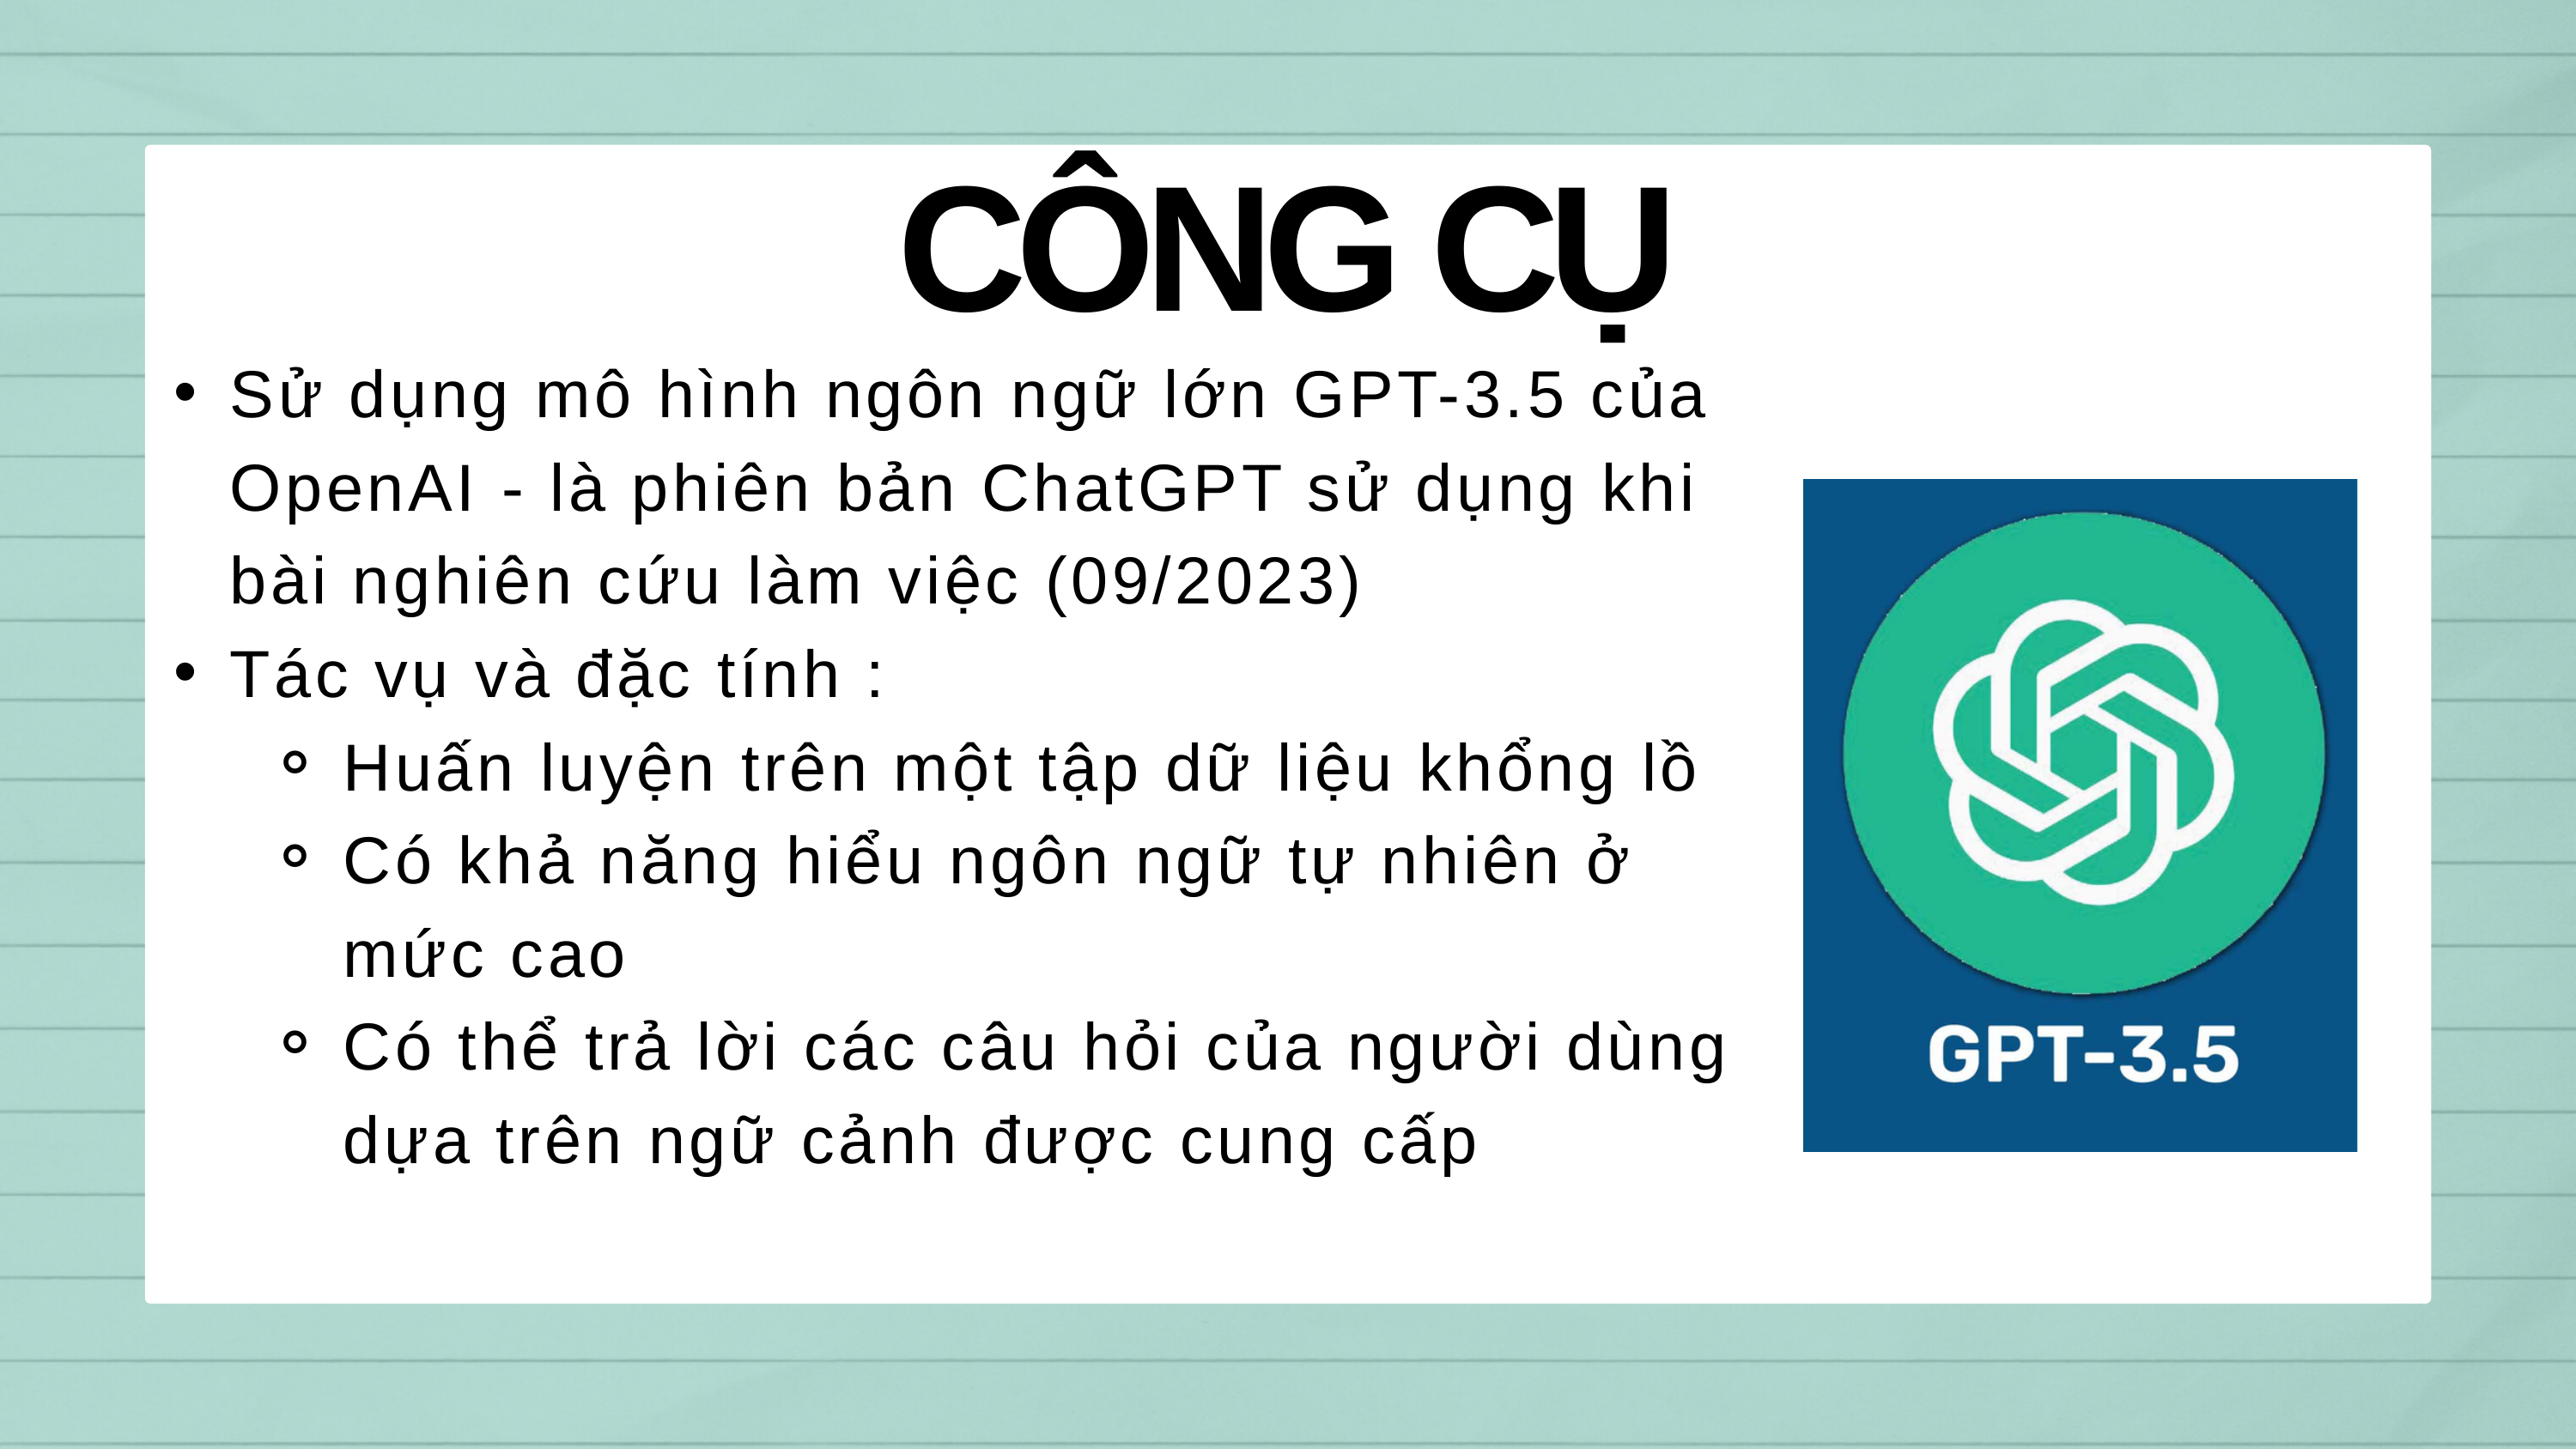

CÔNG CỤ
Sử dụng mô hình ngôn ngữ lớn GPT-3.5 của OpenAI - là phiên bản ChatGPT sử dụng khi bài nghiên cứu làm việc (09/2023)
Tác vụ và đặc tính :
Huấn luyện trên một tập dữ liệu khổng lồ
Có khả năng hiểu ngôn ngữ tự nhiên ở mức cao
Có thể trả lời các câu hỏi của người dùng dựa trên ngữ cảnh được cung cấp